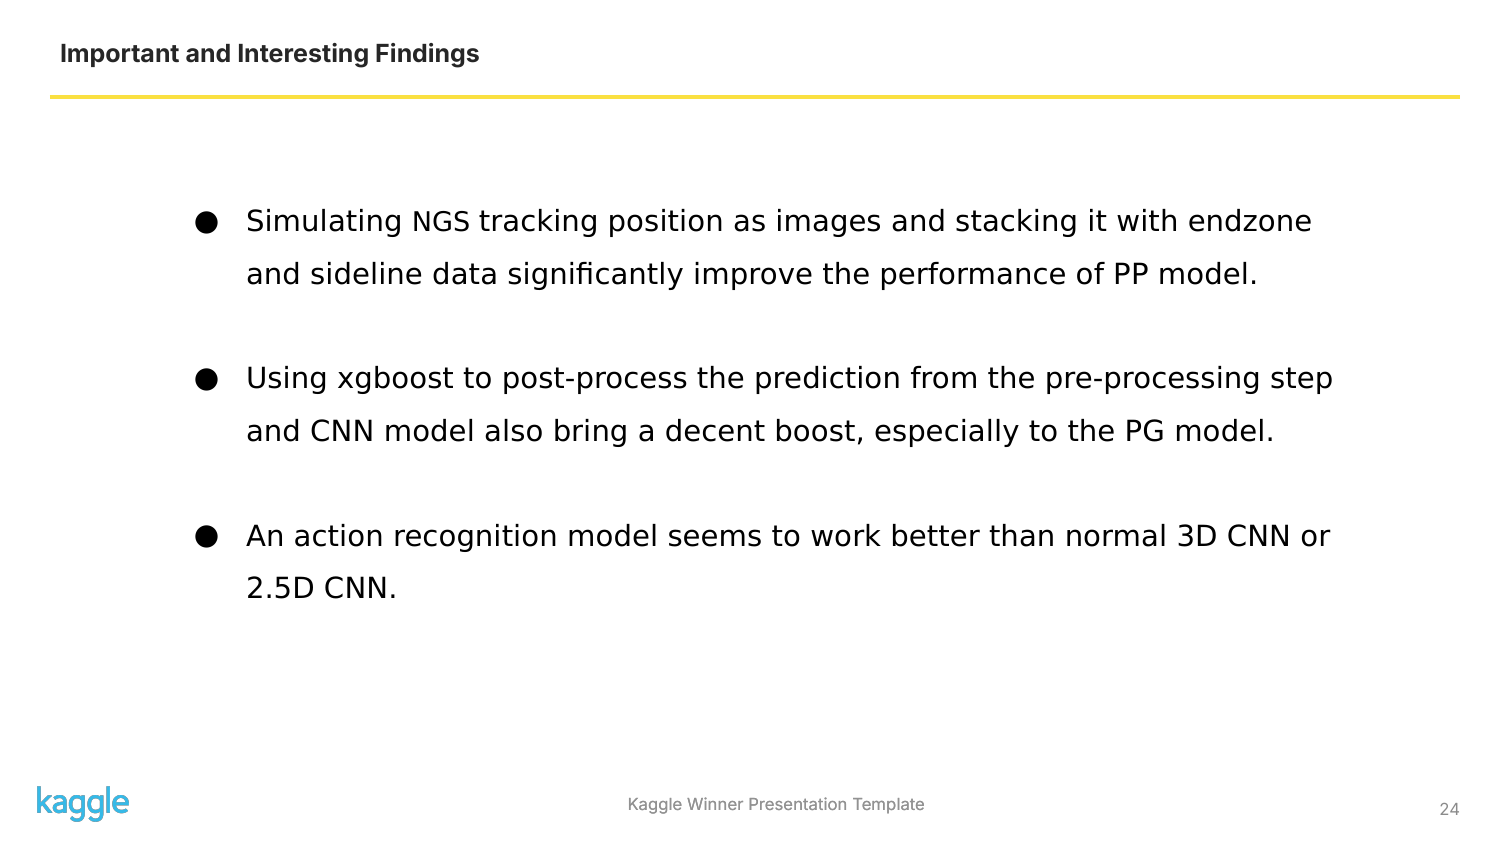

Important and Interesting Findings

Simulating NGS tracking position as images and stacking it with endzone and sideline data significantly improve the performance of PP model.

Using xgboost to post-process the prediction from the pre-processing step and CNN model also bring a decent boost, especially to the PG model.

An action recognition model seems to work better than normal 3D CNN or 2.5D CNN.
Kaggle Winner Presentation Template
24